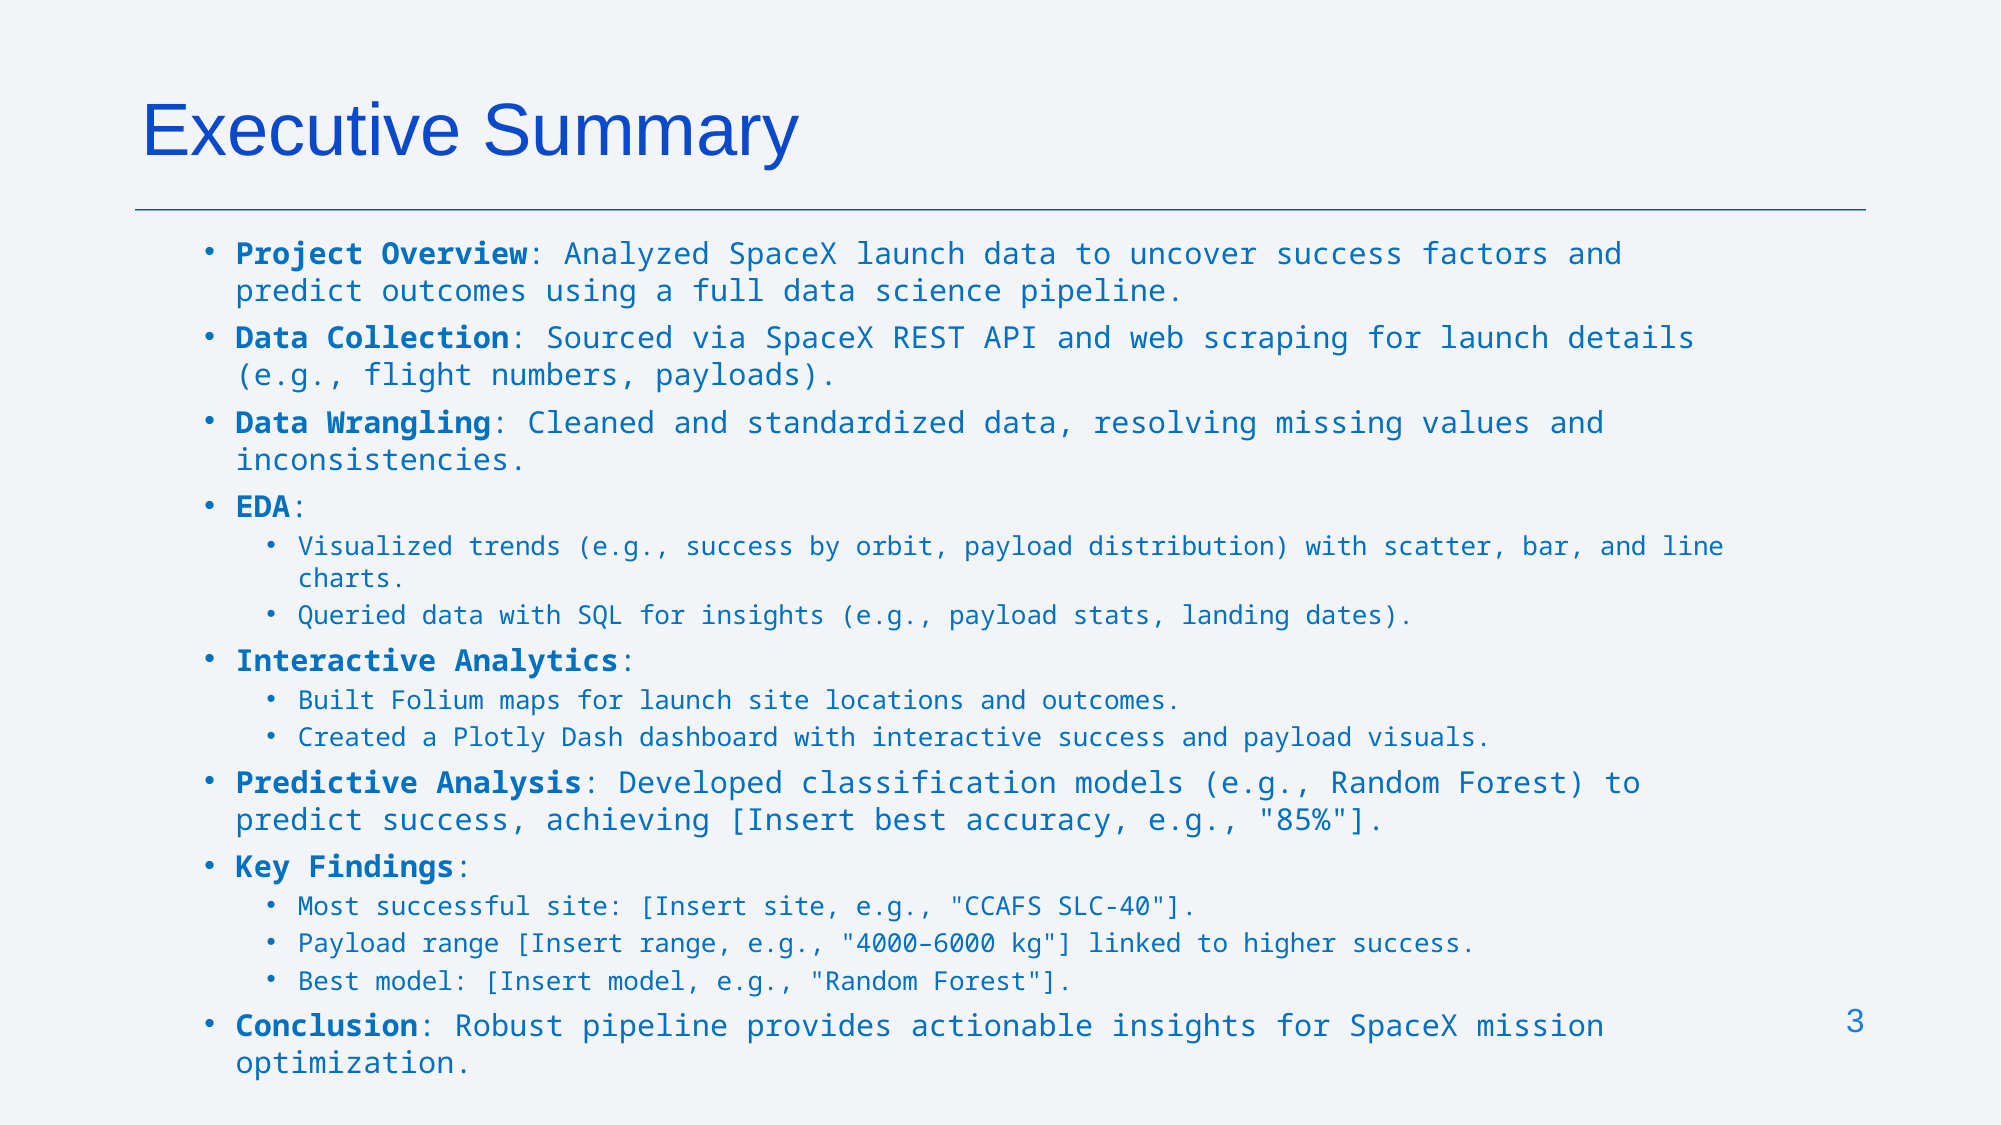

Executive Summary
Project Overview: Analyzed SpaceX launch data to uncover success factors and predict outcomes using a full data science pipeline.
Data Collection: Sourced via SpaceX REST API and web scraping for launch details (e.g., flight numbers, payloads).
Data Wrangling: Cleaned and standardized data, resolving missing values and inconsistencies.
EDA:
Visualized trends (e.g., success by orbit, payload distribution) with scatter, bar, and line charts.
Queried data with SQL for insights (e.g., payload stats, landing dates).
Interactive Analytics:
Built Folium maps for launch site locations and outcomes.
Created a Plotly Dash dashboard with interactive success and payload visuals.
Predictive Analysis: Developed classification models (e.g., Random Forest) to predict success, achieving [Insert best accuracy, e.g., "85%"].
Key Findings:
Most successful site: [Insert site, e.g., "CCAFS SLC-40"].
Payload range [Insert range, e.g., "4000–6000 kg"] linked to higher success.
Best model: [Insert model, e.g., "Random Forest"].
Conclusion: Robust pipeline provides actionable insights for SpaceX mission optimization.
3